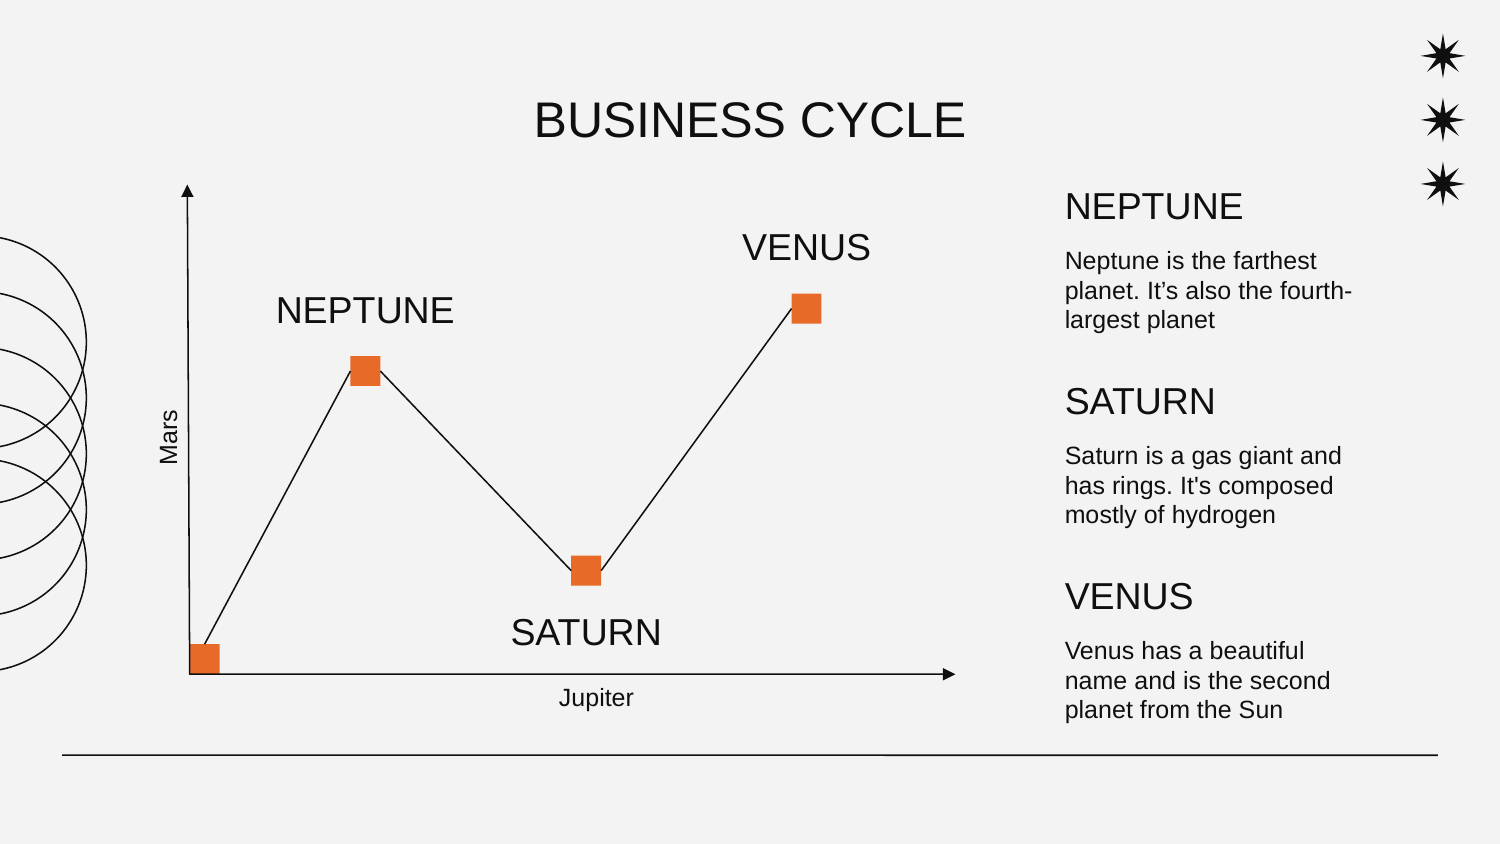

# BUSINESS CYCLE
NEPTUNE
VENUS
Neptune is the farthest planet. It’s also the fourth-largest planet
NEPTUNE

SATURN
Mars
Saturn is a gas giant and has rings. It's composed mostly of hydrogen

VENUS
SATURN
Venus has a beautiful name and is the second planet from the Sun

Jupiter